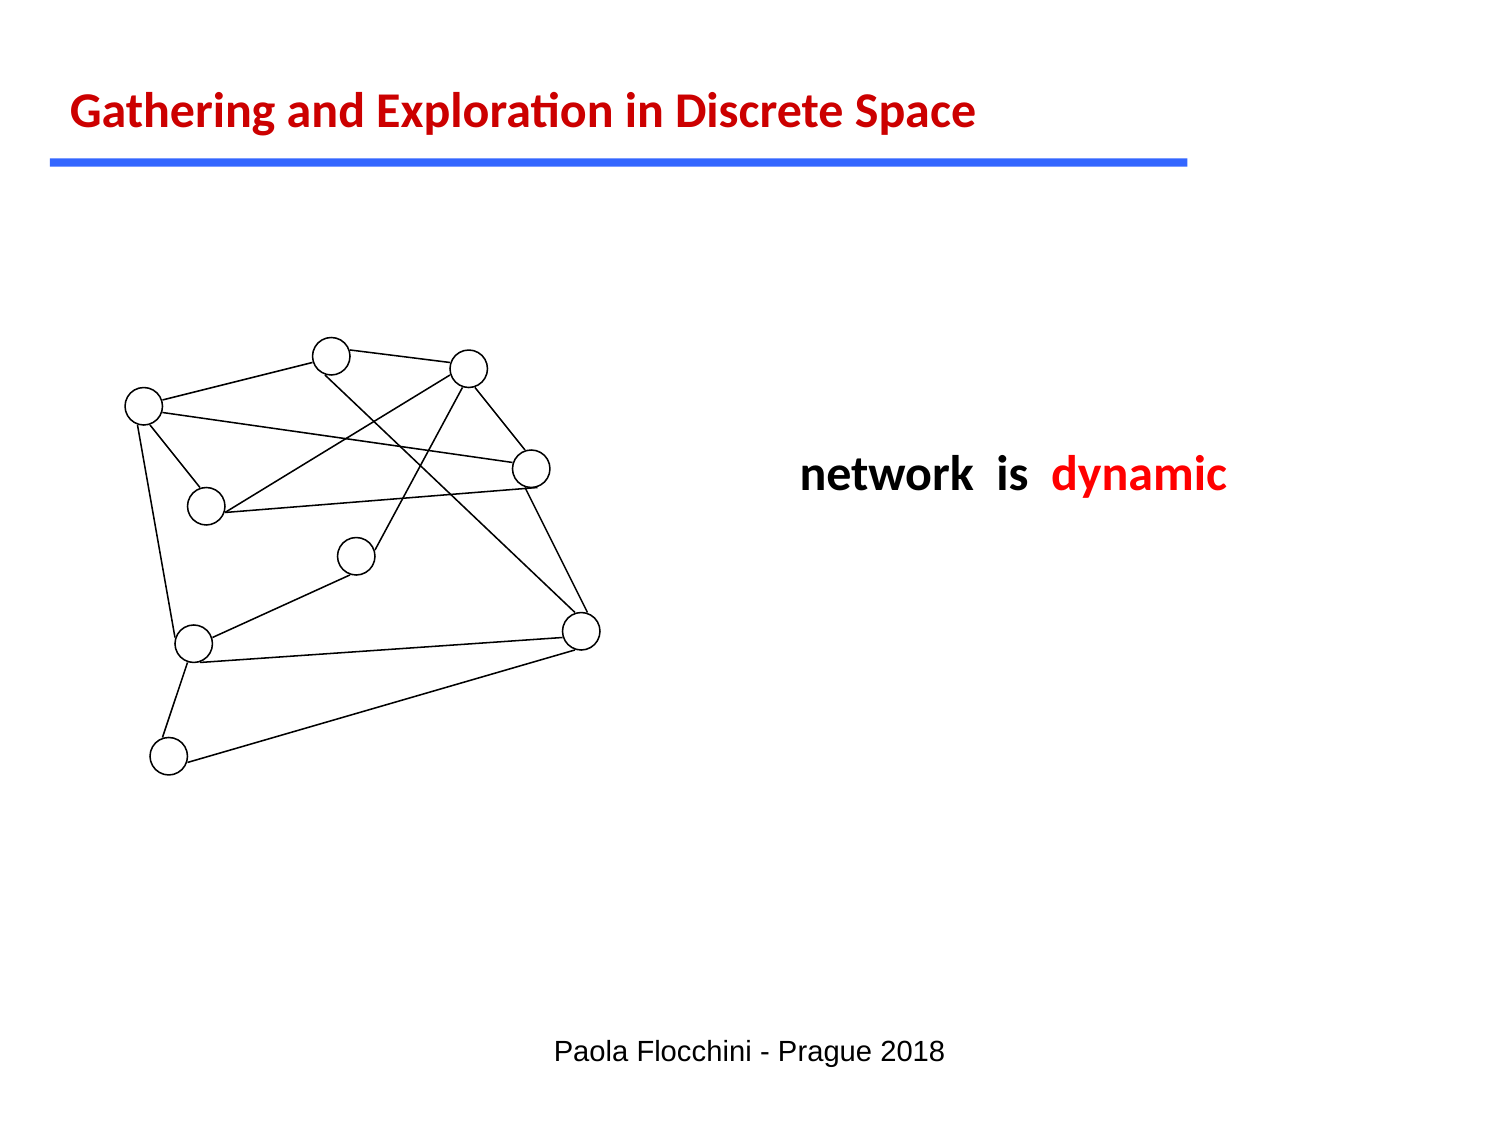

Gathering and Exploration in Discrete Space

 network  is  dynamic

Paola Flocchini - Prague 2018